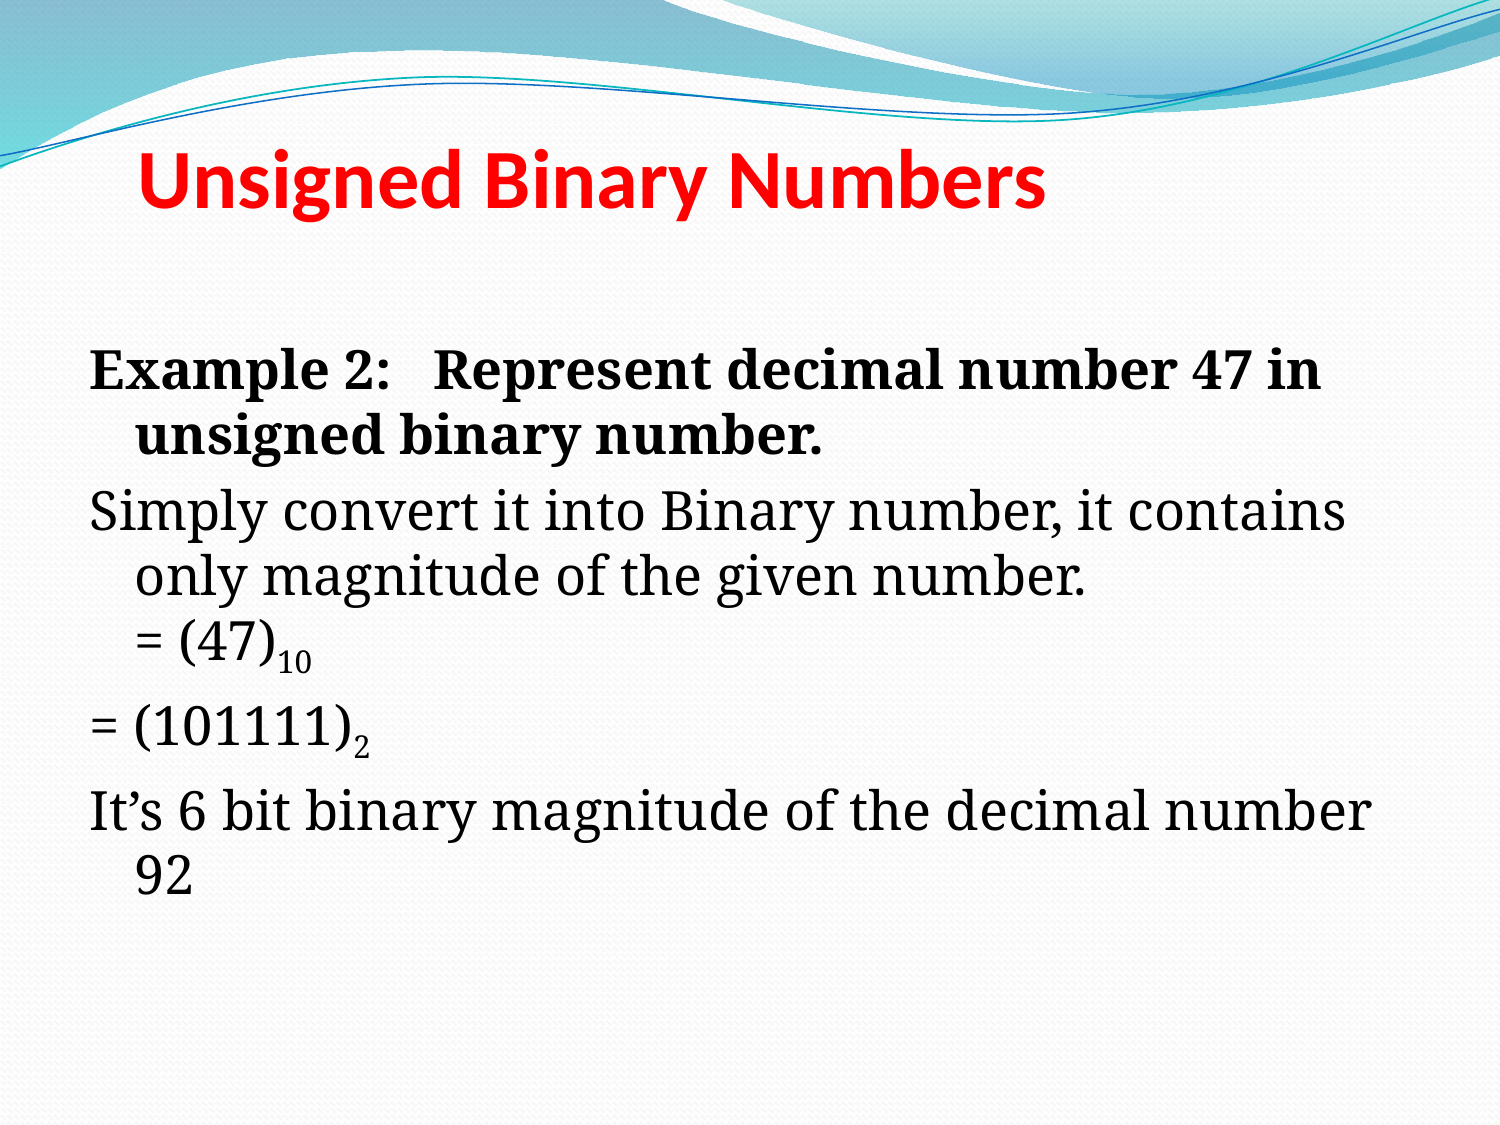

# Unsigned Binary Numbers

Example 2:   Represent decimal number 47 in unsigned binary number.
Simply convert it into Binary number, it contains only magnitude of the given number.
= (47)10
= (101111)2
It’s 6 bit binary magnitude of the decimal number 92